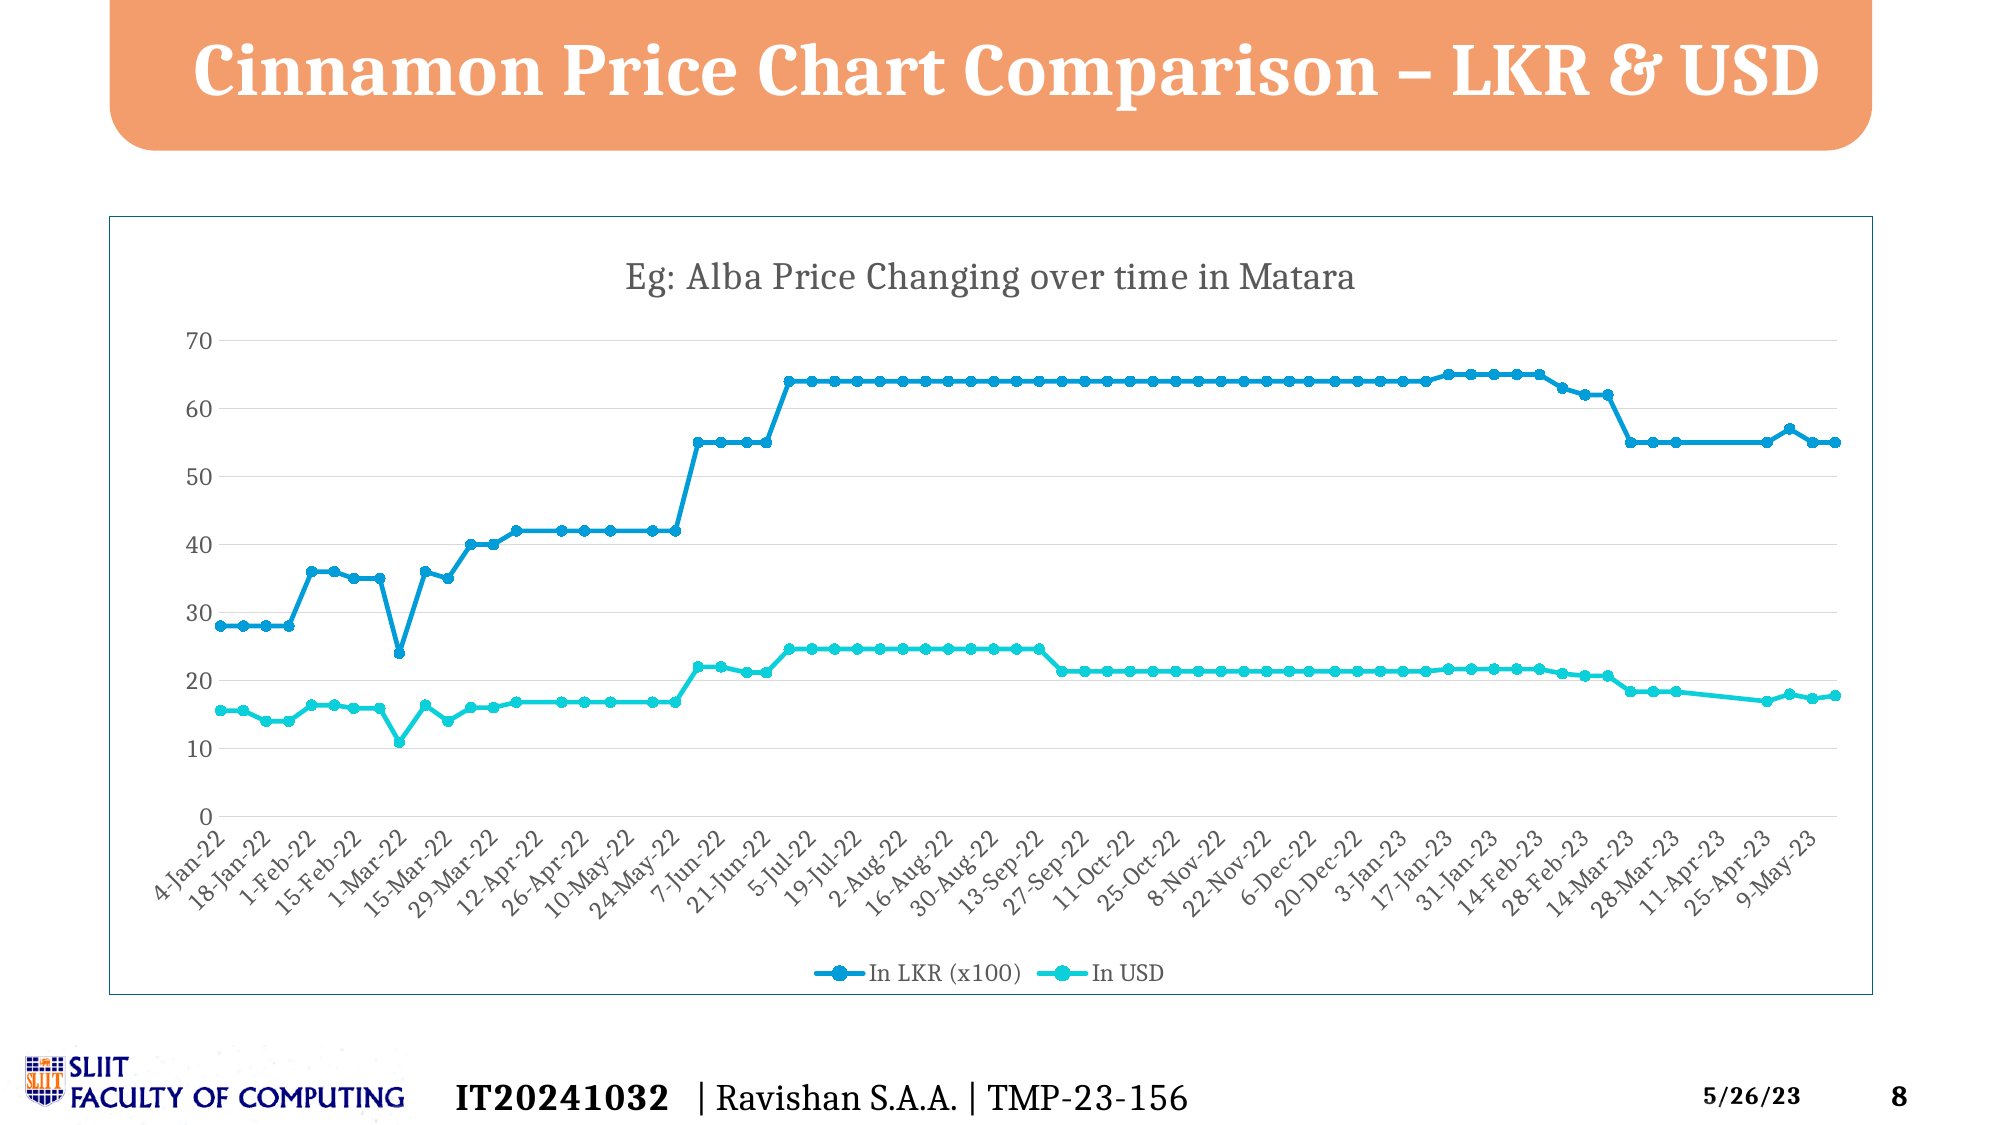

Cinnamon Price Chart Comparison – LKR & USD

### Chart: Eg: Alba Price Changing over time in Matara

| Category | In LKR (x100) | In USD |
|---|---|---|
| 45062 | 55.0 | 17.741935483870968 |
| 45055 | 55.0 | 17.29559748427673 |
| 45048 | 57.0 | 17.981072555205046 |
| 45041 | 55.0 | 16.923076923076923 |
| 45013 | 55.0 | 18.333333333333332 |
| 45006 | 55.0 | 18.333333333333332 |
| 44999 | 55.0 | 18.333333333333332 |
| 44992 | 62.0 | 20.666666666666668 |
| 44985 | 62.0 | 20.666666666666668 |
| 44978 | 63.0 | 21.0 |
| 44971 | 65.0 | 21.666666666666668 |
| 44964 | 65.0 | 21.666666666666668 |
| 44957 | 65.0 | 21.666666666666668 |
| 44950 | 65.0 | 21.666666666666668 |
| 44943 | 65.0 | 21.666666666666668 |
| 44936 | 64.0 | 21.333333333333332 |
| 44929 | 64.0 | 21.333333333333332 |
| 44922 | 64.0 | 21.333333333333332 |
| 44915 | 64.0 | 21.333333333333332 |
| 44908 | 64.0 | 21.333333333333332 |
| 44900 | 64.0 | 21.333333333333332 |
| 44894 | 64.0 | 21.333333333333332 |
| 44887 | 64.0 | 21.333333333333332 |
| 44880 | 64.0 | 21.333333333333332 |
| 44873 | 64.0 | 21.333333333333332 |
| 44866 | 64.0 | 21.333333333333332 |
| 44859 | 64.0 | 21.333333333333332 |
| 44852 | 64.0 | 21.333333333333332 |
| 44845 | 64.0 | 21.333333333333332 |
| 44838 | 64.0 | 21.333333333333332 |
| 44831 | 64.0 | 21.333333333333332 |
| 44824 | 64.0 | 21.333333333333332 |
| 44817 | 64.0 | 24.615384615384617 |
| 44810 | 64.0 | 24.615384615384617 |
| 44803 | 64.0 | 24.615384615384617 |
| 44796 | 64.0 | 24.615384615384617 |
| 44789 | 64.0 | 24.615384615384617 |
| 44782 | 64.0 | 24.615384615384617 |
| 44775 | 64.0 | 24.615384615384617 |
| 44768 | 64.0 | 24.615384615384617 |
| 44761 | 64.0 | 24.615384615384617 |
| 44754 | 64.0 | 24.615384615384617 |
| 44747 | 64.0 | 24.615384615384617 |
| 44740 | 64.0 | 24.615384615384617 |
| 44733 | 55.0 | 21.153846153846153 |
| 44727 | 55.0 | 21.153846153846153 |
| 44719 | 55.0 | 22.0 |
| 44712 | 55.0 | 22.0 |
| 44705 | 42.0 | 16.8 |
| 44698 | 42.0 | 16.8 |
| 44685 | 42.0 | 16.8 |
| 44677 | 42.0 | 16.8 |
| 44670 | 42.0 | 16.8 |
| 44656 | 42.0 | 16.8 |
| 44649 | 40.0 | 16.0 |
| 44642 | 40.0 | 16.0 |
| 44635 | 35.0 | 14.0 |
| 44628 | 36.0 | 16.363636363636363 |
| 44620 | 24.0 | 10.909090909090908 |
| 44614 | 35.0 | 15.909090909090908 |
| 44606 | 35.0 | 15.909090909090908 |
| 44600 | 36.0 | 16.363636363636363 |
| 44593 | 36.0 | 16.363636363636363 |
| 44586 | 28.0 | 14.0 |
| 44579 | 28.0 | 14.0 |
| 44565 | 28.0 | 15.555555555555555 |
| 44572 | 28.0 | 15.555555555555555 |
|  | None | None |
|  | None | None |
|  | None | None |
|  | None | None |
|  | None | None |
|  | None | None |
|  | None | None |
|  | None | None |
|  | None | None |
|  | None | None |
|  | None | None |
|  | None | None |
|  | None | None |
|  | None | None |
|  | None | None |
|  | None | None |
|  | None | None |
|  | None | None |
|  | None | None |
|  | None | None |
|  | None | None |
|  | None | None |
|  | None | None |
|  | None | None |
|  | None | None |
|  | None | None |
|  | None | None |
|  | None | None |
|  | None | None |
|  | None | None |
|  | None | None |
|  | None | None |
|  | None | None |
|  | None | None |
|  | None | None |
|  | None | None |
|  | None | None |
|  | None | None |
|  | None | None |
|  | None | None |
|  | None | None |
|  | None | None |
|  | None | None |
|  | None | None |
|  | None | None |
|  | None | None |
|  | None | None |
|  | None | None |
|  | None | None |
|  | None | None |
|  | None | None |
|  | None | None |
|  | None | None |
|  | None | None |
|  | None | None |
|  | None | None |
|  | None | None |
|  | None | None |
|  | None | None |
|  | None | None |
|  | None | None |
|  | None | None |
|  | None | None |
|  | None | None |
|  | None | None |
|  | None | None |
|  | None | None |
|  | None | None |
|  | None | None |
|  | None | None |
|  | None | None |
|  | None | None |
|  | None | None |
|  | None | None |
|  | None | None |
|  | None | None |
|  | None | None |
|  | None | None |
|  | None | None |
|  | None | None |
|  | None | None |
|  | None | None |
|  | None | None |
|  | None | None |
|  | None | None |
|  | None | None |
|  | None | None |
|  | None | None |
|  | None | None |
|  | None | None |
|  | None | None |
|  | None | None |
|  | None | None |
|  | None | None |
|  | None | None |
|  | None | None |
|  | None | None |
|  | None | None |
|  | None | None |
|  | None | None |
|  | None | None |
|  | None | None |
|  | None | None |
|  | None | None |
|  | None | None |
|  | None | None |
|  | None | None |
|  | None | None |
|  | None | None |
|  | None | None |
|  | None | None |
|  | None | None |
|  | None | None |
|  | None | None |
|  | None | None |
|  | None | None |
|  | None | None |
|  | None | None |
|  | None | None |
|  | None | None |
|  | None | None |
|  | None | None |
|  | None | None |
|  | None | None |
|  | None | None |
|  | None | None |
|  | None | None |
|  | None | None |
|  | None | None |
|  | None | None |
|  | None | None |
|  | None | None |
|  | None | None |
|  | None | None |
|  | None | None |
|  | None | None |
IT20241032   | Ravishan S.A.A. | TMP-23-156